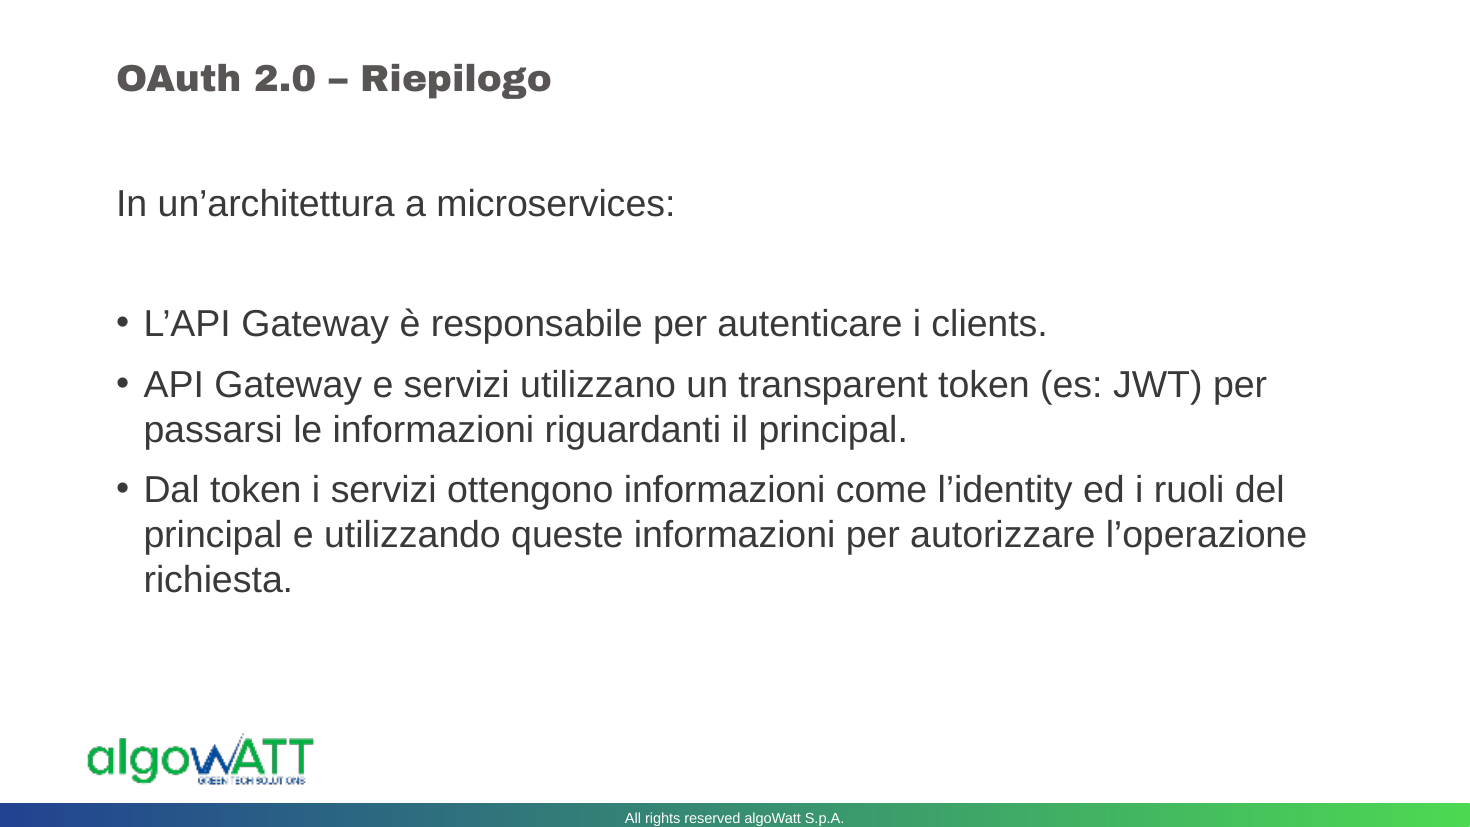

# OAuth 2.0 – Riepilogo
In un’architettura a microservices:

L’API Gateway è responsabile per autenticare i clients.
API Gateway e servizi utilizzano un transparent token (es: JWT) per passarsi le informazioni riguardanti il principal.
Dal token i servizi ottengono informazioni come l’identity ed i ruoli del principal e utilizzando queste informazioni per autorizzare l’operazione richiesta.
All rights reserved algoWatt S.p.A.